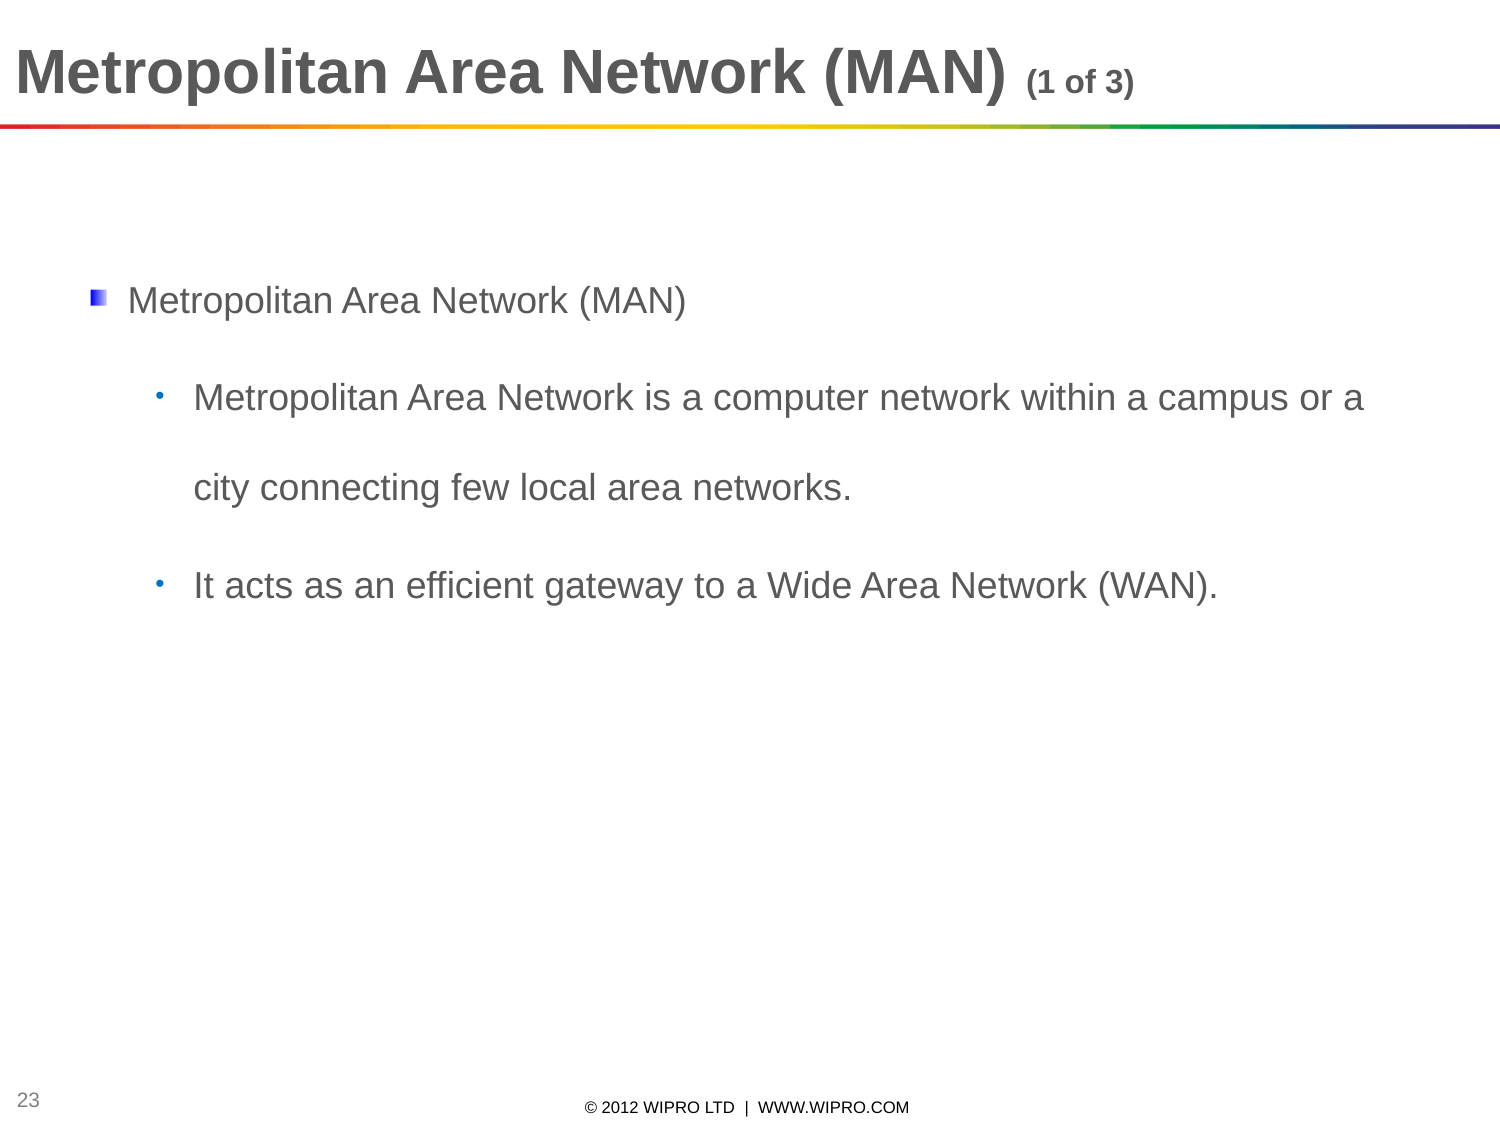

Metropolitan Area Network (MAN) (1 of 3)
Metropolitan Area Network (MAN)
Metropolitan Area Network is a computer network within a campus or a city connecting few local area networks.
It acts as an efficient gateway to a Wide Area Network (WAN).